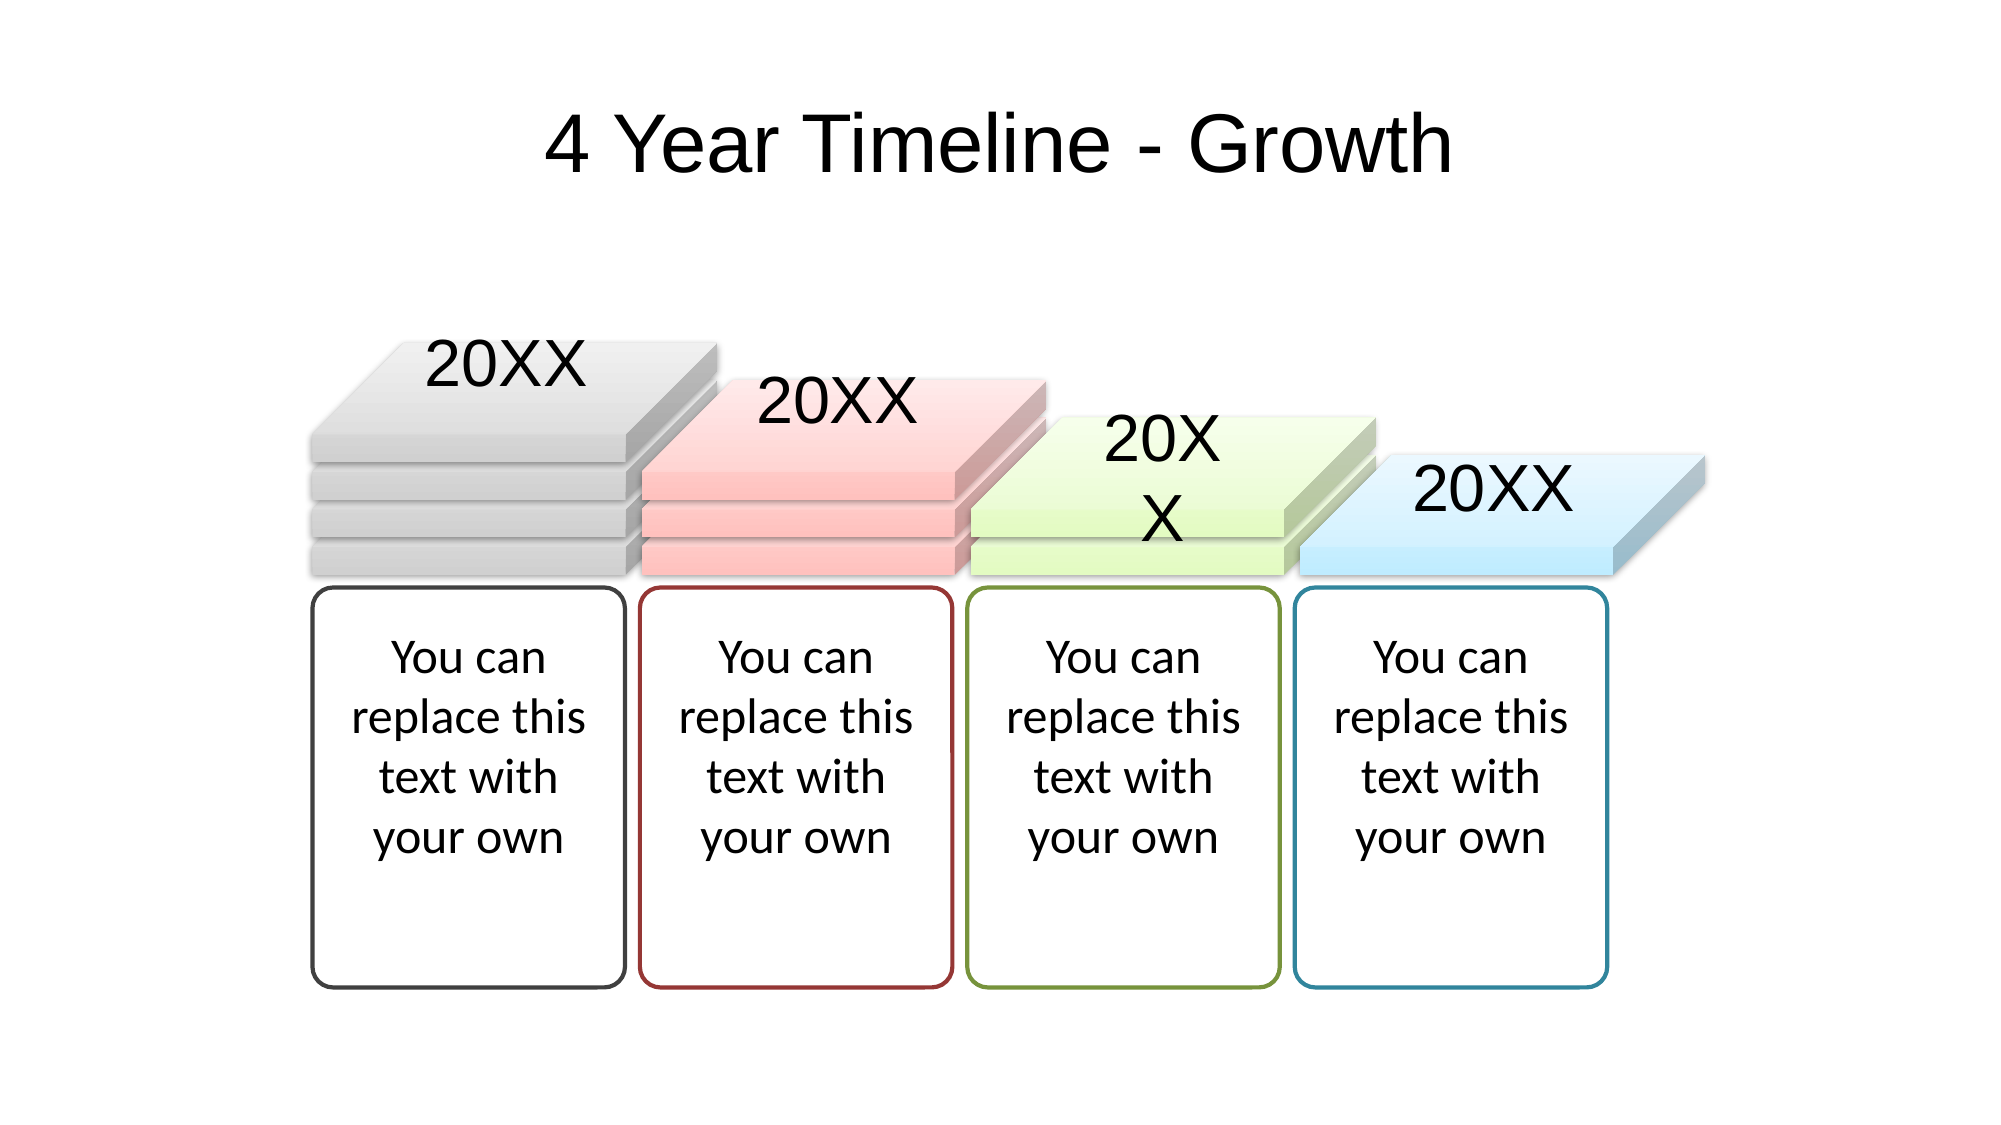

# 4 Year Timeline - Growth
20XX

20XX

20XX

20XX

You can replace this text with your own
You can replace this text with your own
You can replace this text with your own
You can replace this text with your own